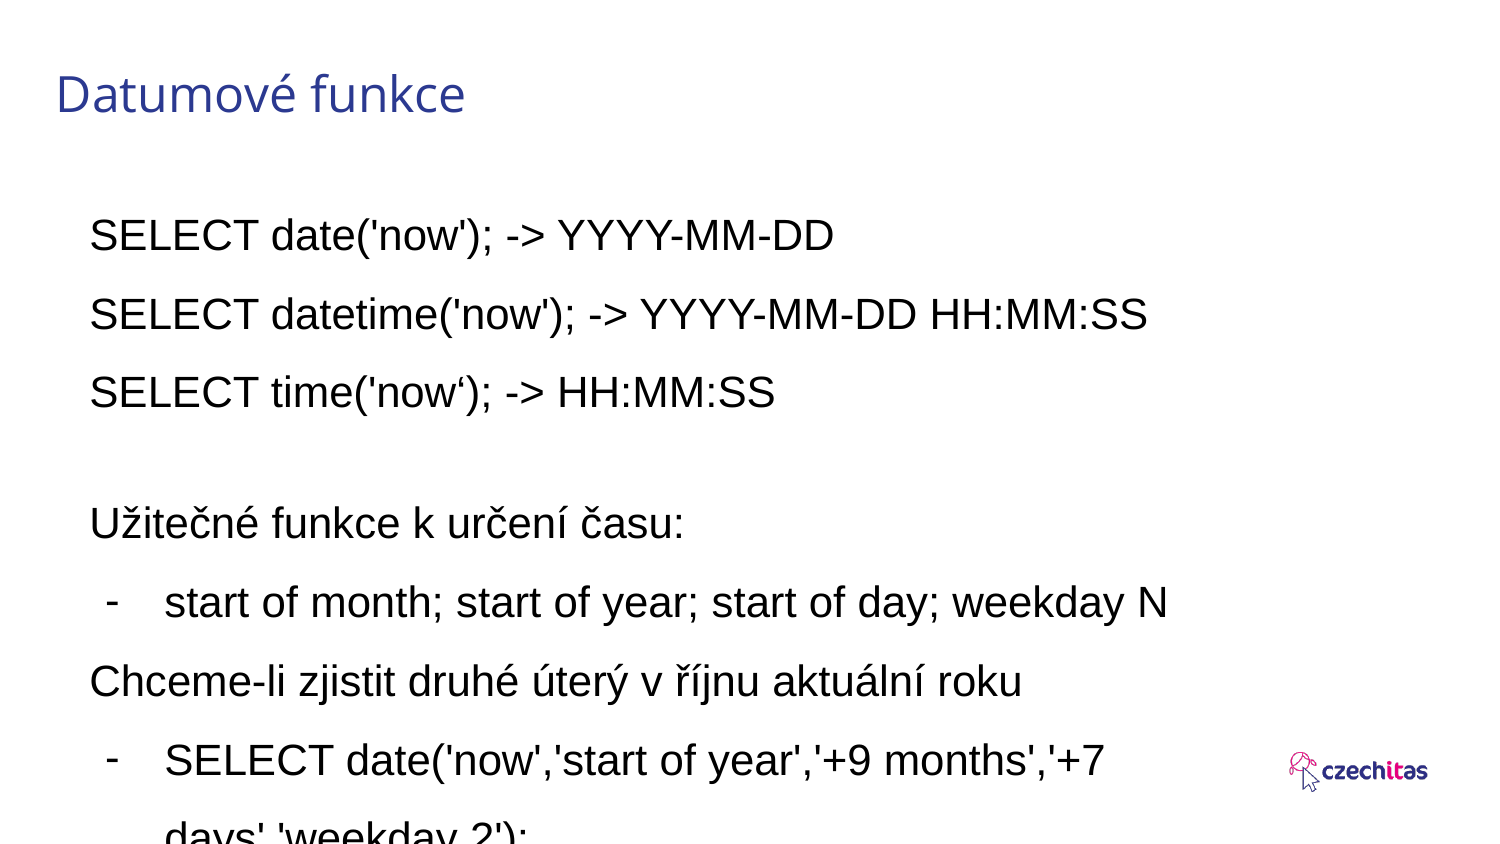

# Datumové funkce
SELECT date('now'); -> YYYY-MM-DD
SELECT datetime('now'); -> YYYY-MM-DD HH:MM:SS
SELECT time('now‘); -> HH:MM:SS

Užitečné funkce k určení času:
start of month; start of year; start of day; weekday N
Chceme-li zjistit druhé úterý v říjnu aktuální roku
SELECT date('now','start of year','+9 months','+7 days','weekday 2');